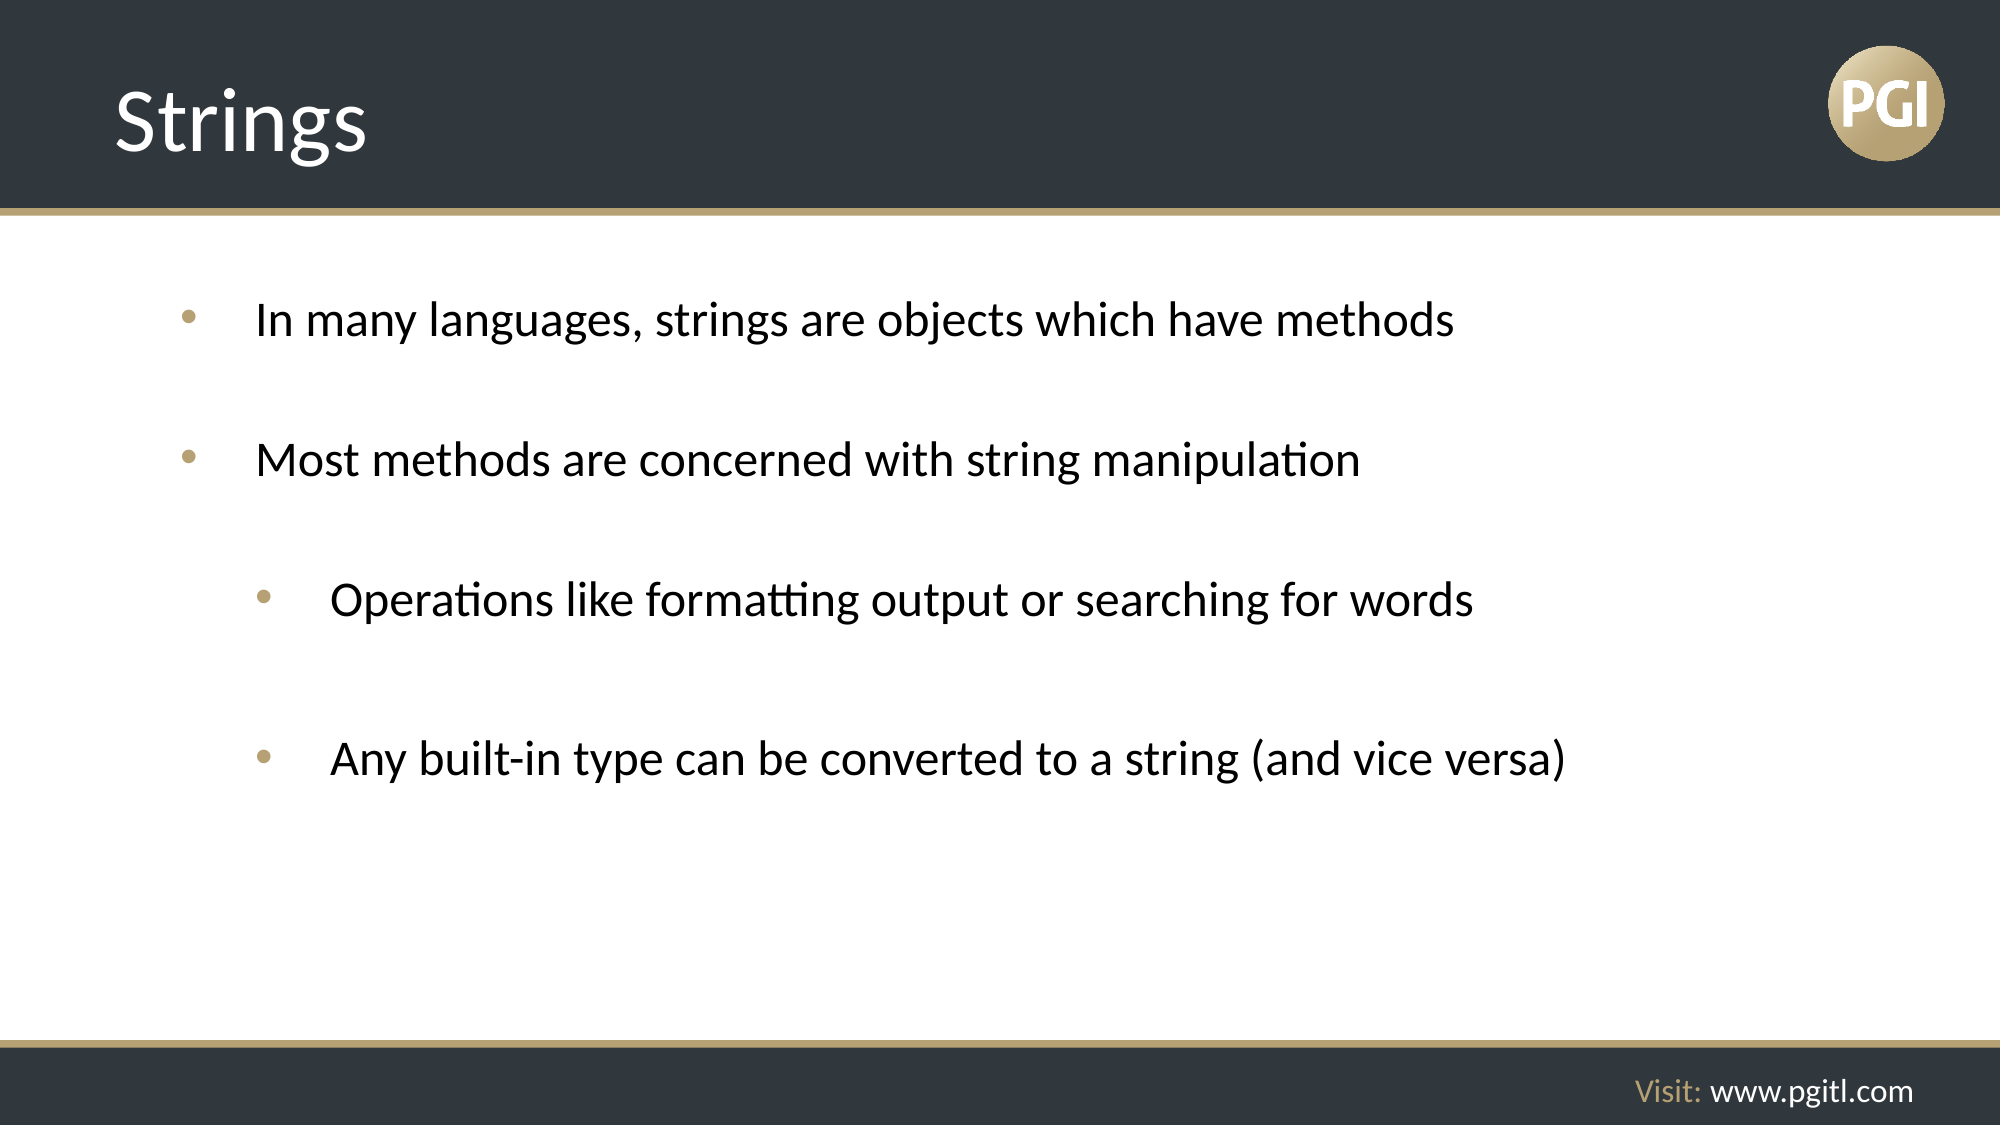

# Strings
In many languages, strings are objects which have methods

Most methods are concerned with string manipulation

Operations like formatting output or searching for words

Any built-in type can be converted to a string (and vice versa)